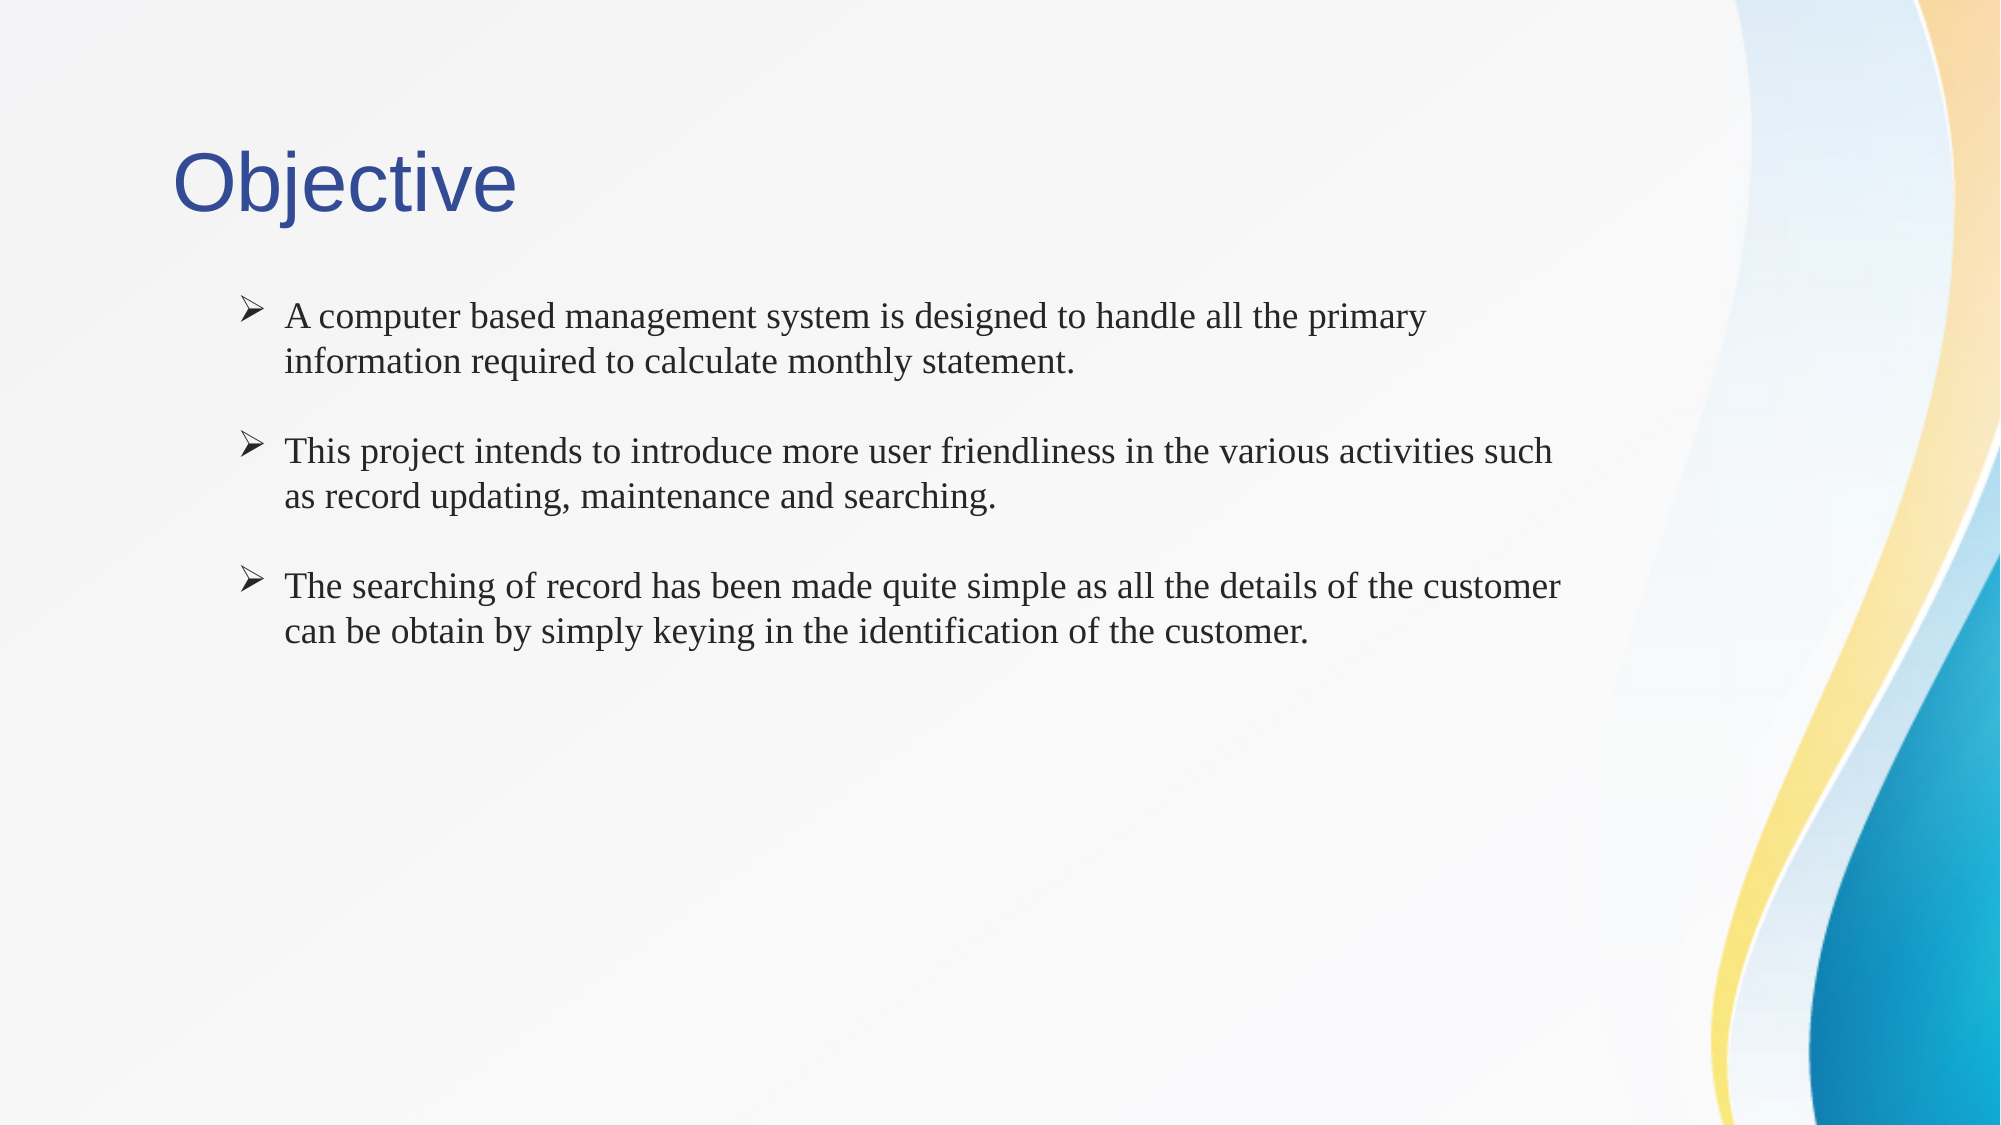

Objective
A computer based management system is designed to handle all the primary information required to calculate monthly statement.

This project intends to introduce more user friendliness in the various activities such as record updating, maintenance and searching.

The searching of record has been made quite simple as all the details of the customer can be obtain by simply keying in the identification of the customer.